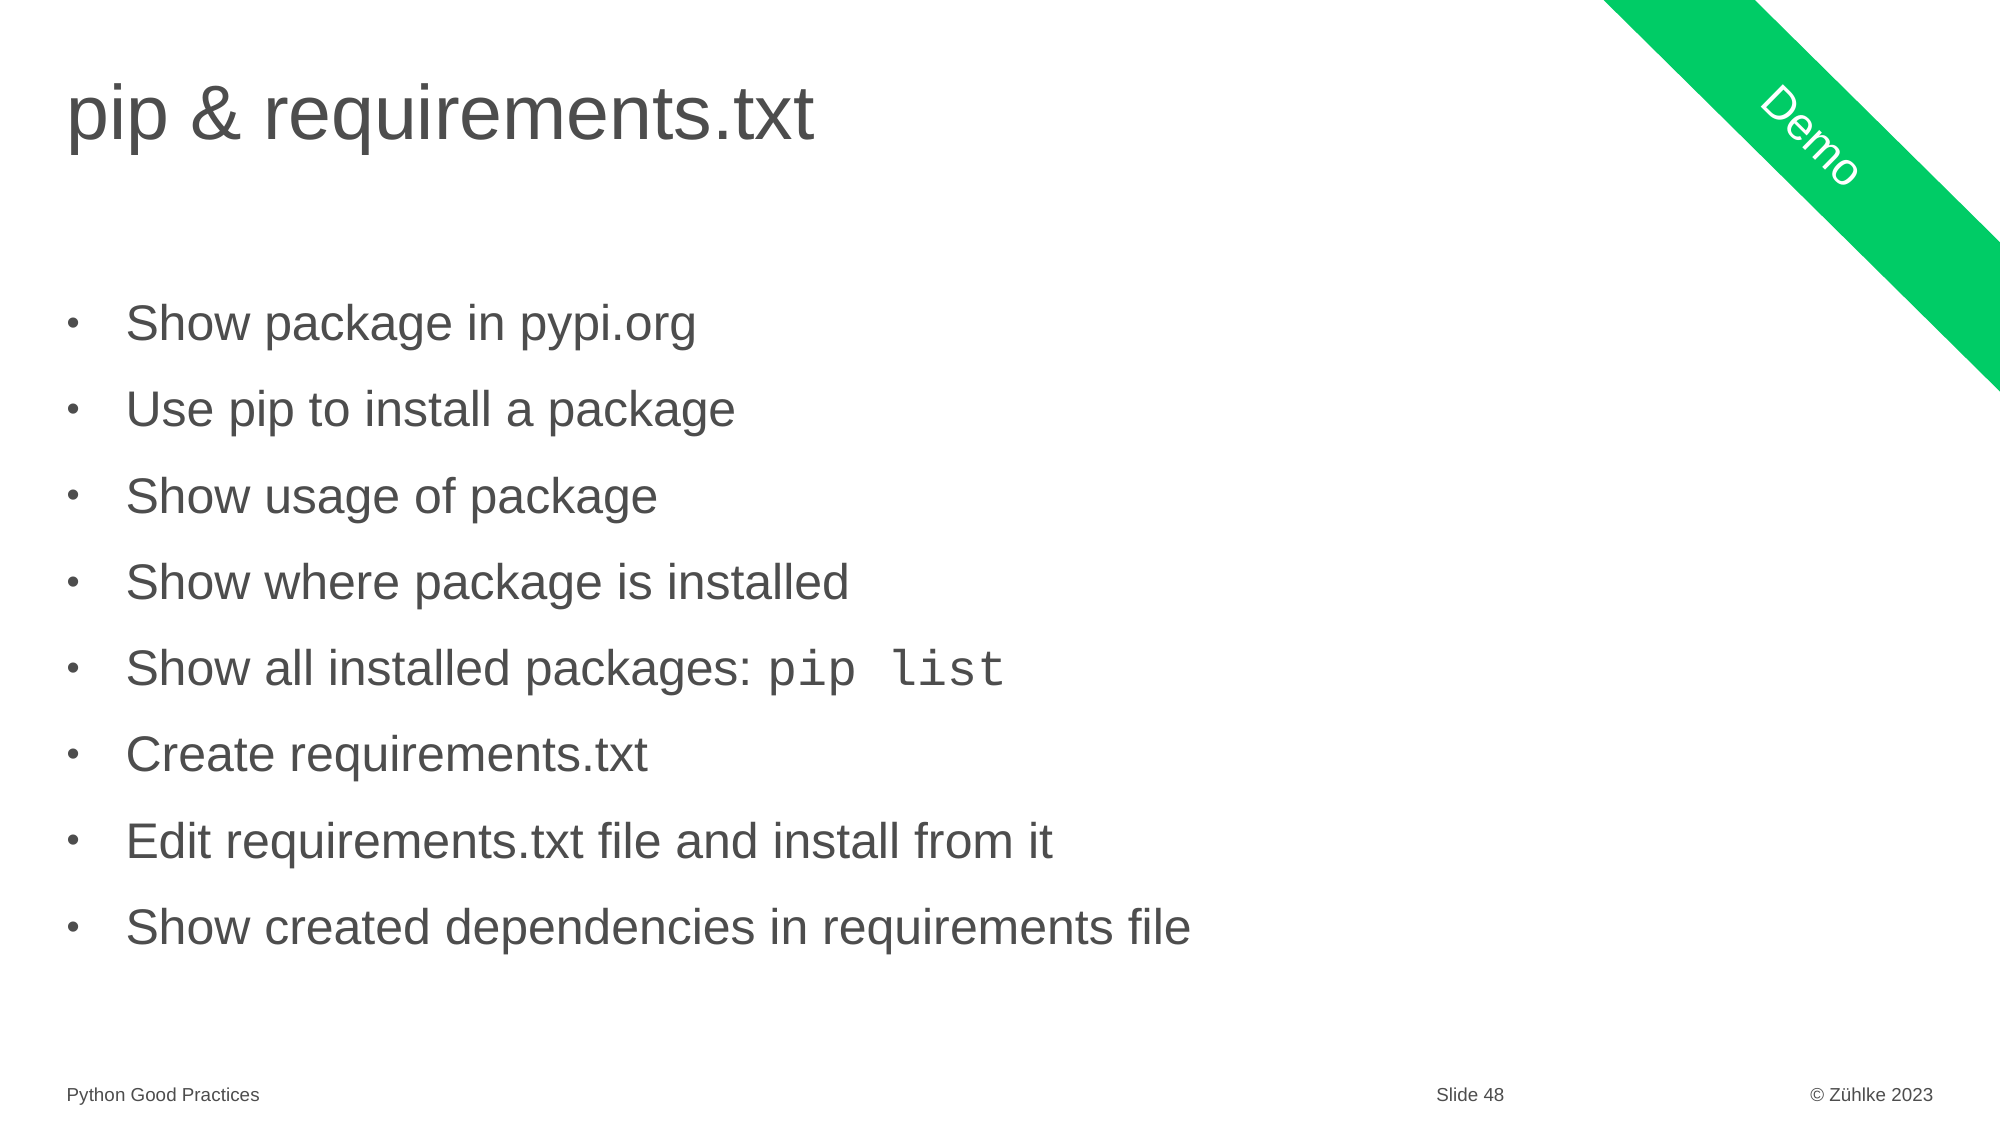

# pip & requirements.txt
Demo

Show package in pypi.org
Use pip to install a package
Show usage of package
Show where package is installed
Show all installed packages: pip list
Create requirements.txt
Edit requirements.txt file and install from it
Show created dependencies in requirements file